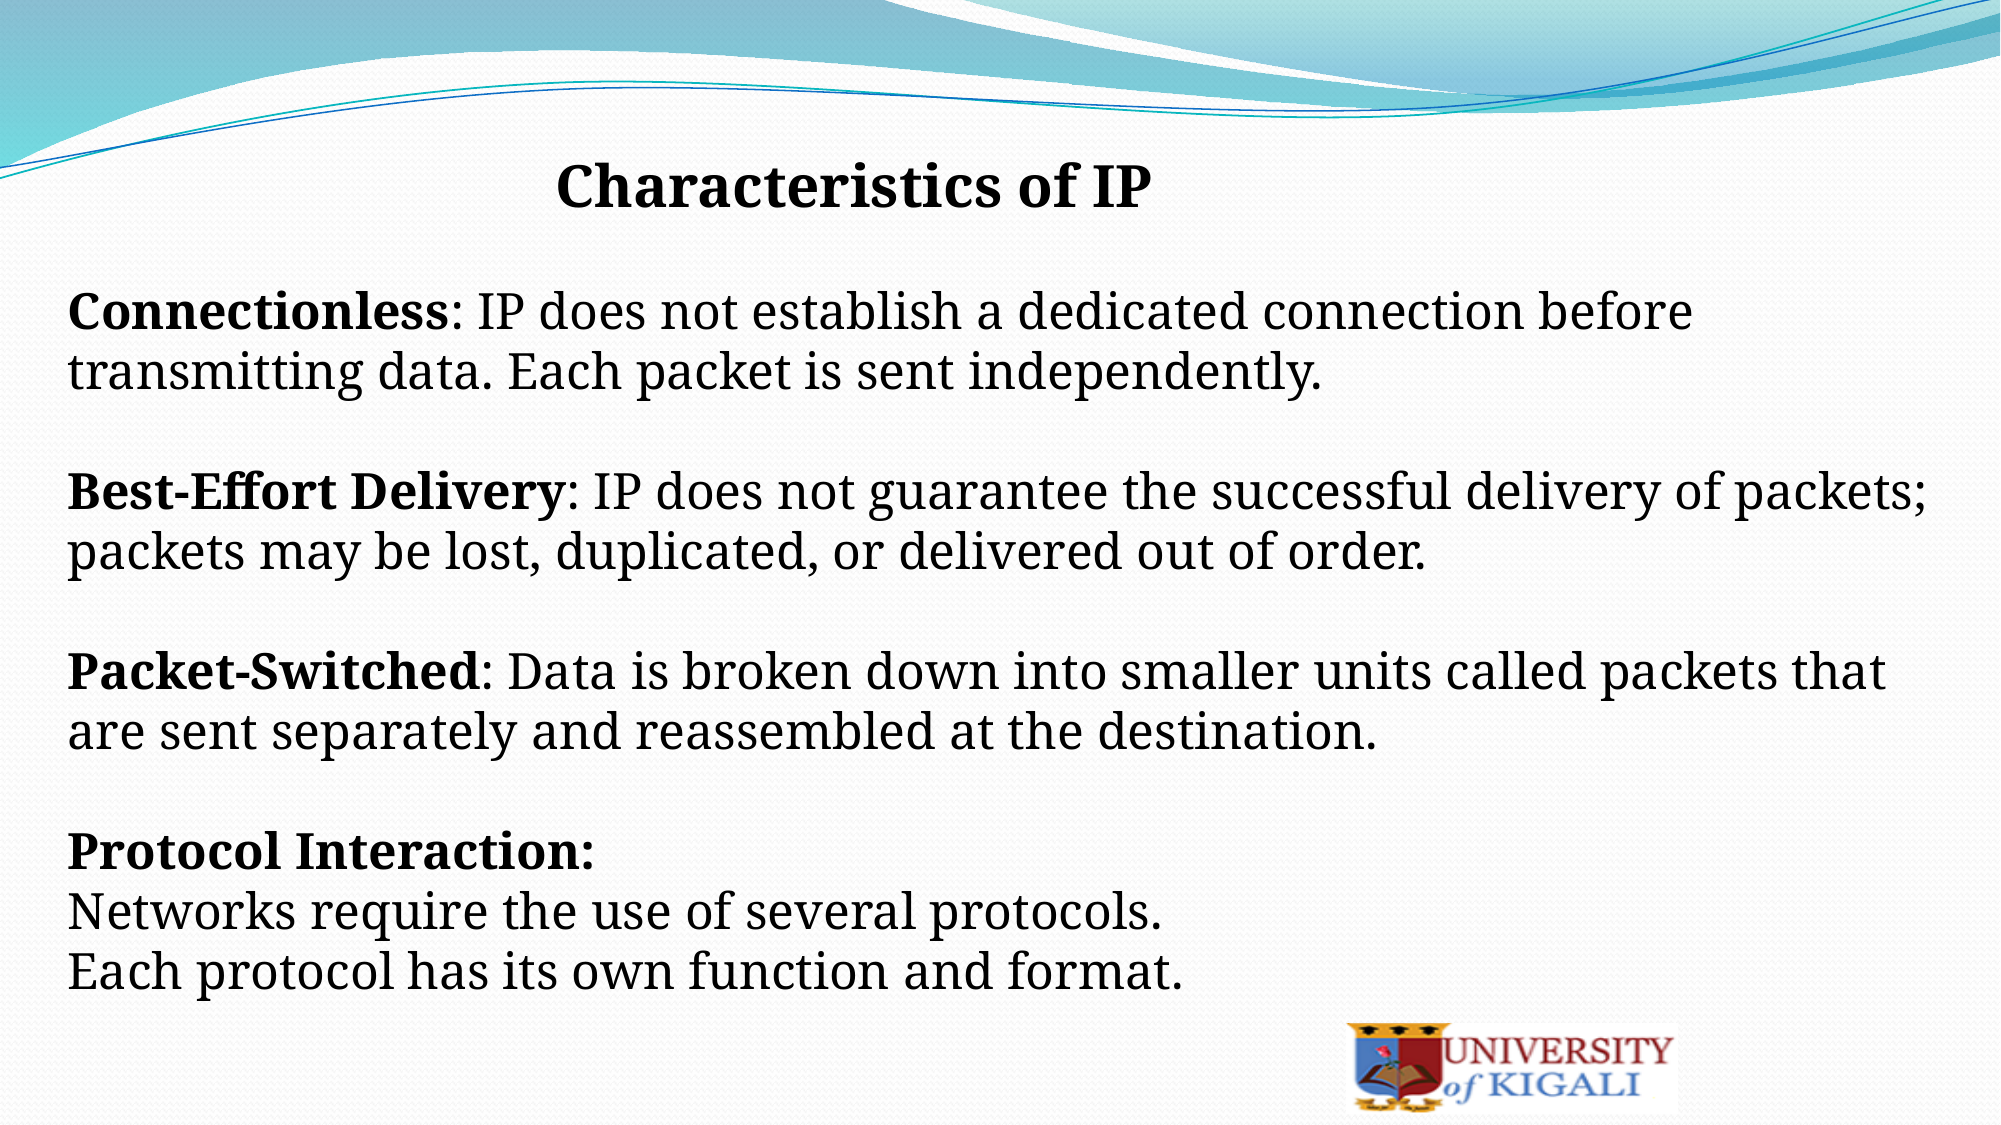

Characteristics of IP

Connectionless: IP does not establish a dedicated connection before transmitting data. Each packet is sent independently.

Best-Effort Delivery: IP does not guarantee the successful delivery of packets; packets may be lost, duplicated, or delivered out of order.

Packet-Switched: Data is broken down into smaller units called packets that are sent separately and reassembled at the destination.

Protocol Interaction:
Networks require the use of several protocols.
Each protocol has its own function and format.